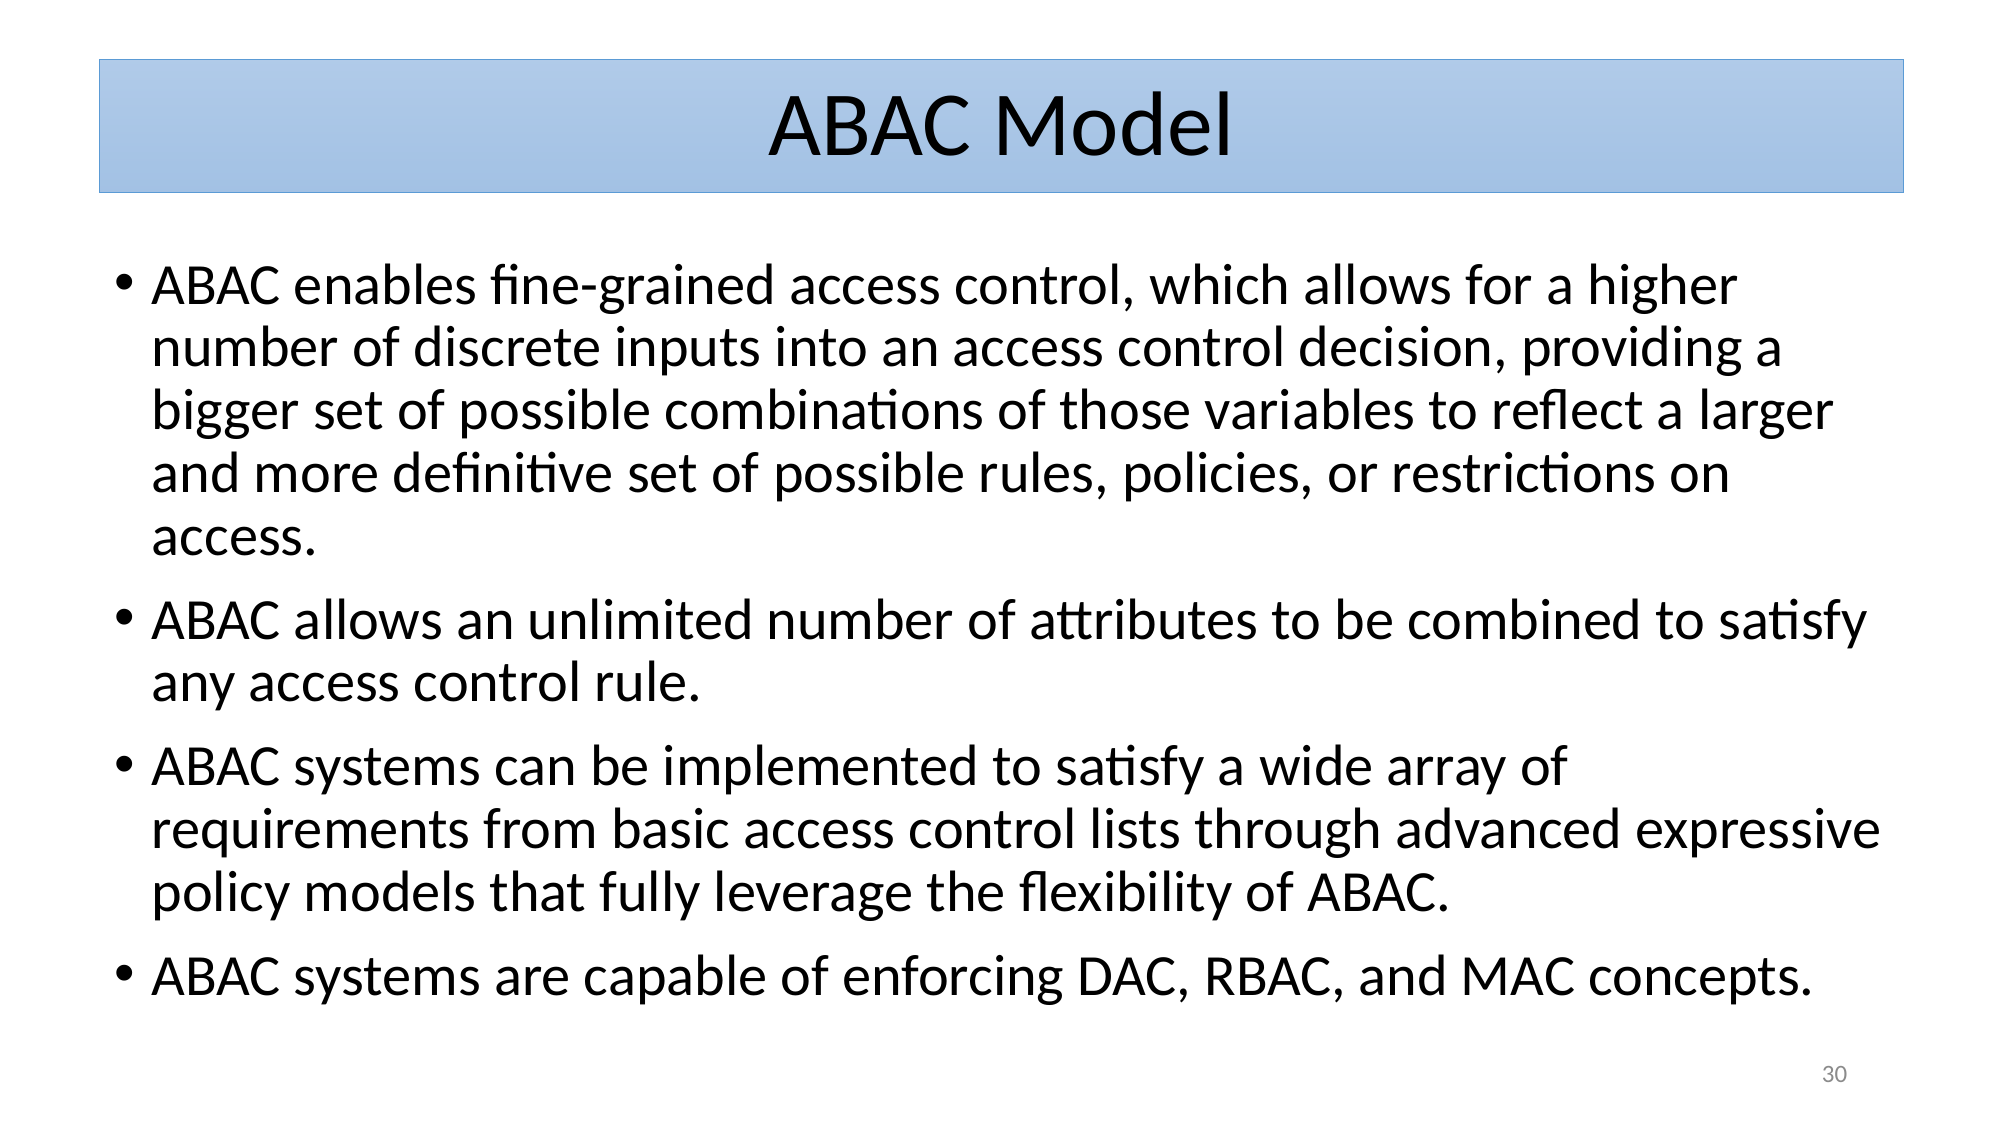

# ABAC Model
ABAC enables fine-grained access control, which allows for a higher number of discrete inputs into an access control decision, providing a bigger set of possible combinations of those variables to reflect a larger and more definitive set of possible rules, policies, or restrictions on access.
ABAC allows an unlimited number of attributes to be combined to satisfy any access control rule.
ABAC systems can be implemented to satisfy a wide array of requirements from basic access control lists through advanced expressive policy models that fully leverage the flexibility of ABAC.
ABAC systems are capable of enforcing DAC, RBAC, and MAC concepts.
30